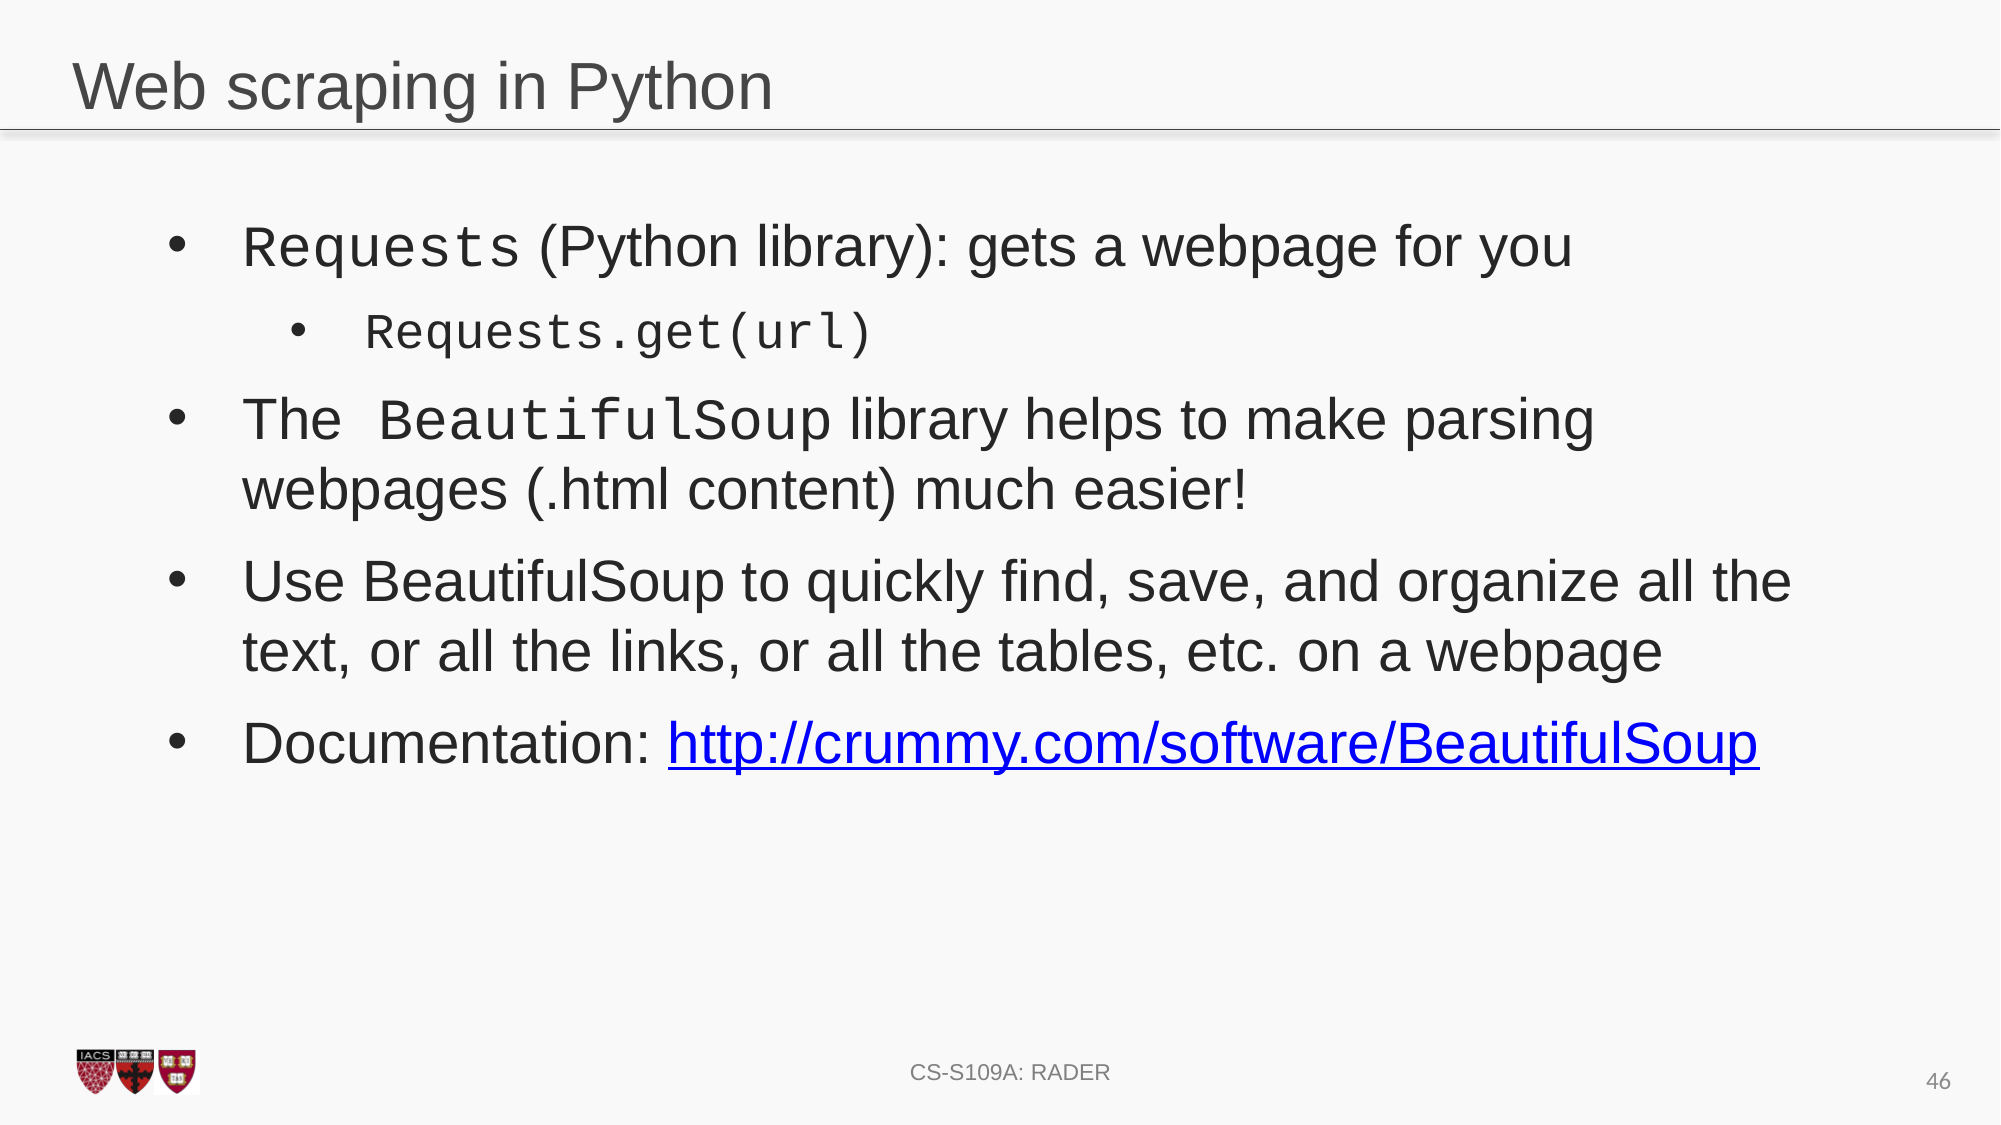

# Web scraping in Python
Requests (Python library): gets a webpage for you
Requests.get(url)
The BeautifulSoup library helps to make parsing webpages (.html content) much easier!
Use BeautifulSoup to quickly find, save, and organize all the text, or all the links, or all the tables, etc. on a webpage
Documentation: http://crummy.com/software/BeautifulSoup
46